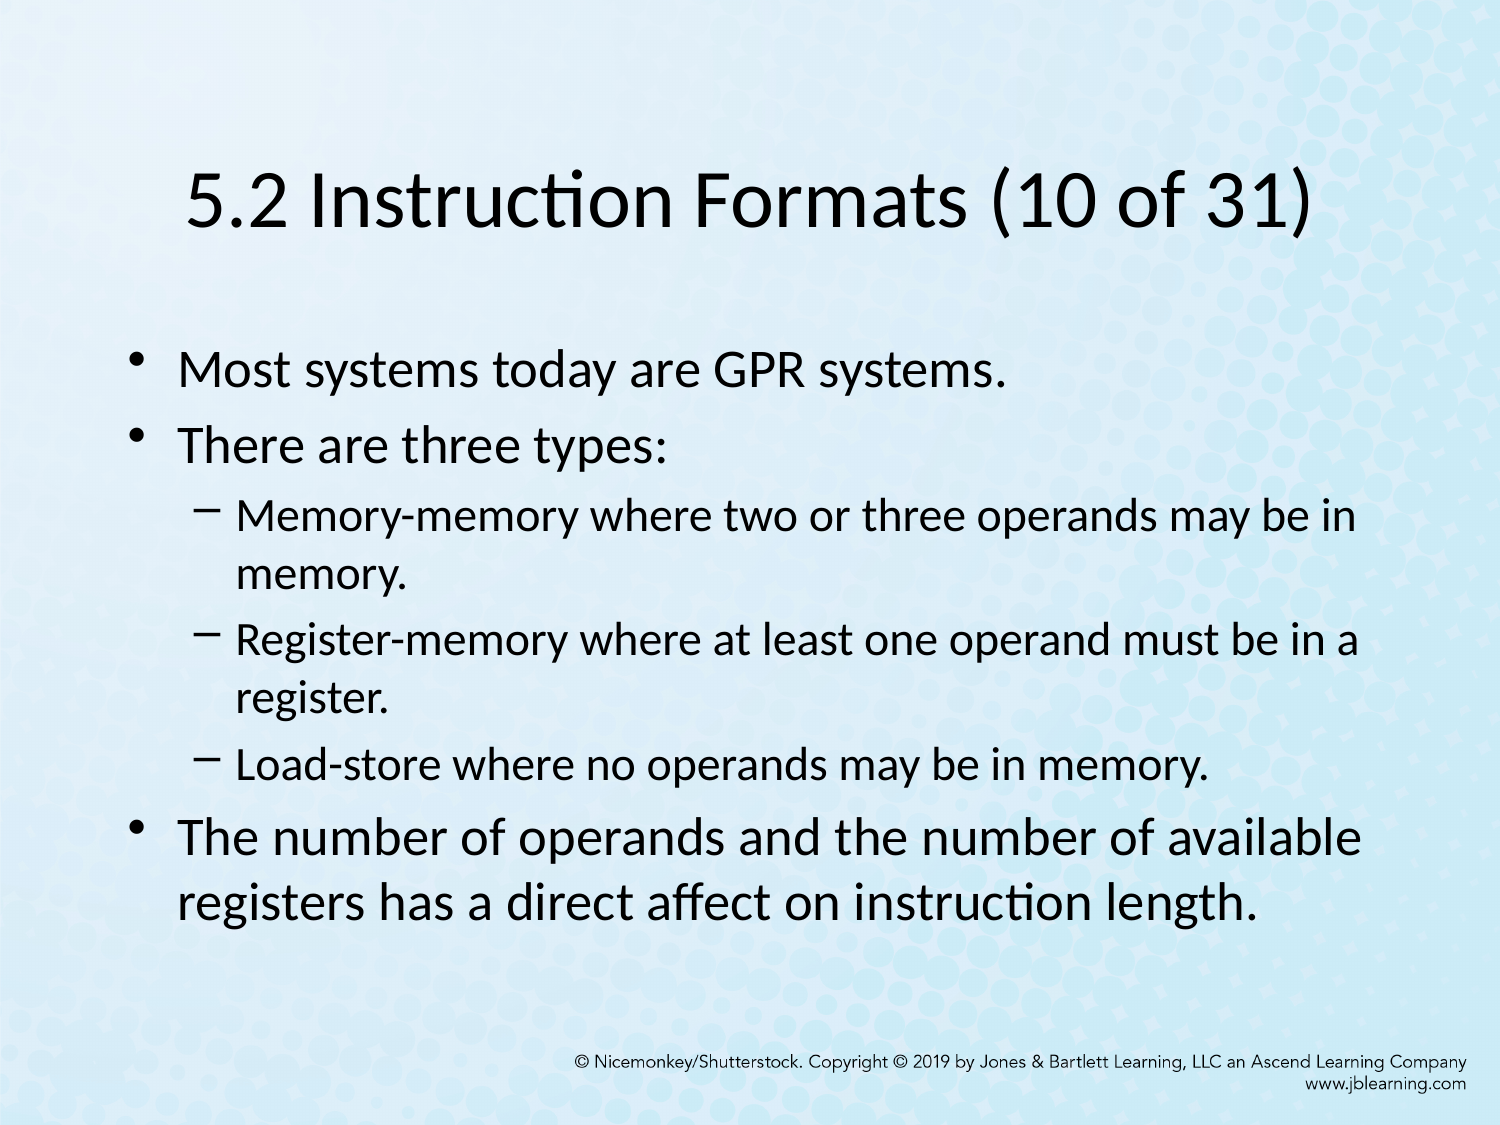

# 5.2 Instruction Formats (10 of 31)
Most systems today are GPR systems.
There are three types:
Memory-memory where two or three operands may be in memory.
Register-memory where at least one operand must be in a register.
Load-store where no operands may be in memory.
The number of operands and the number of available registers has a direct affect on instruction length.